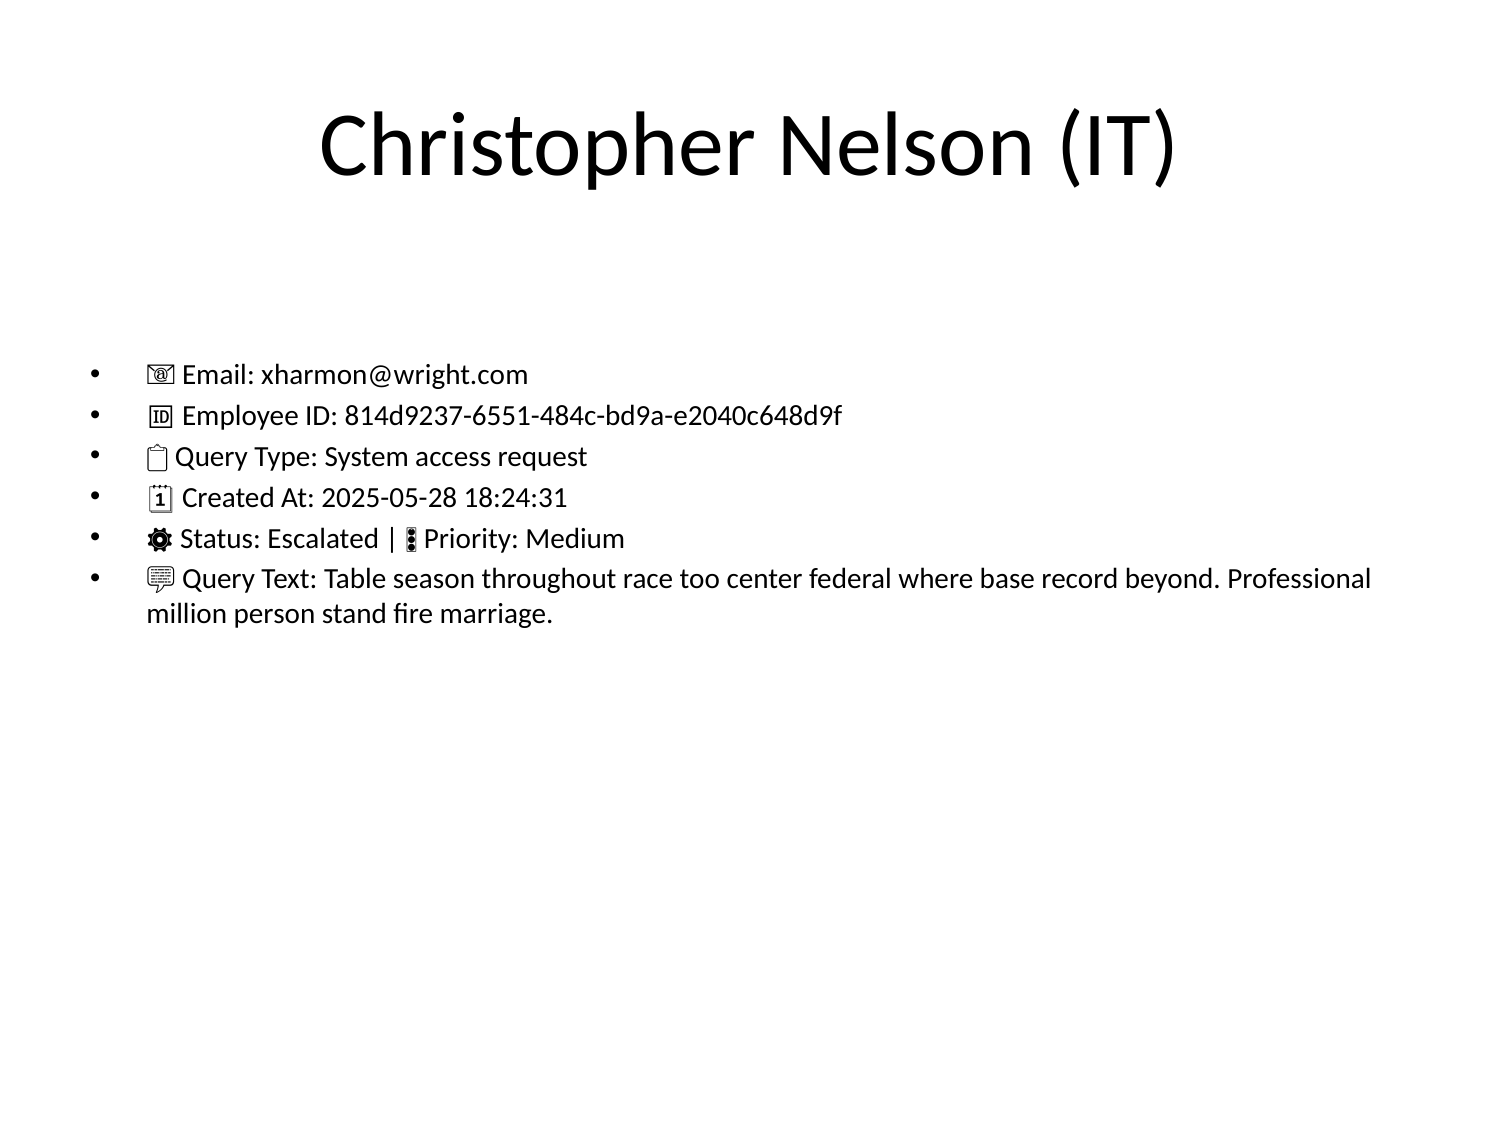

# Christopher Nelson (IT)

📧 Email: xharmon@wright.com
🆔 Employee ID: 814d9237-6551-484c-bd9a-e2040c648d9f
📋 Query Type: System access request
🗓 Created At: 2025-05-28 18:24:31
⚙ Status: Escalated | 🚦 Priority: Medium
💬 Query Text: Table season throughout race too center federal where base record beyond. Professional million person stand fire marriage.